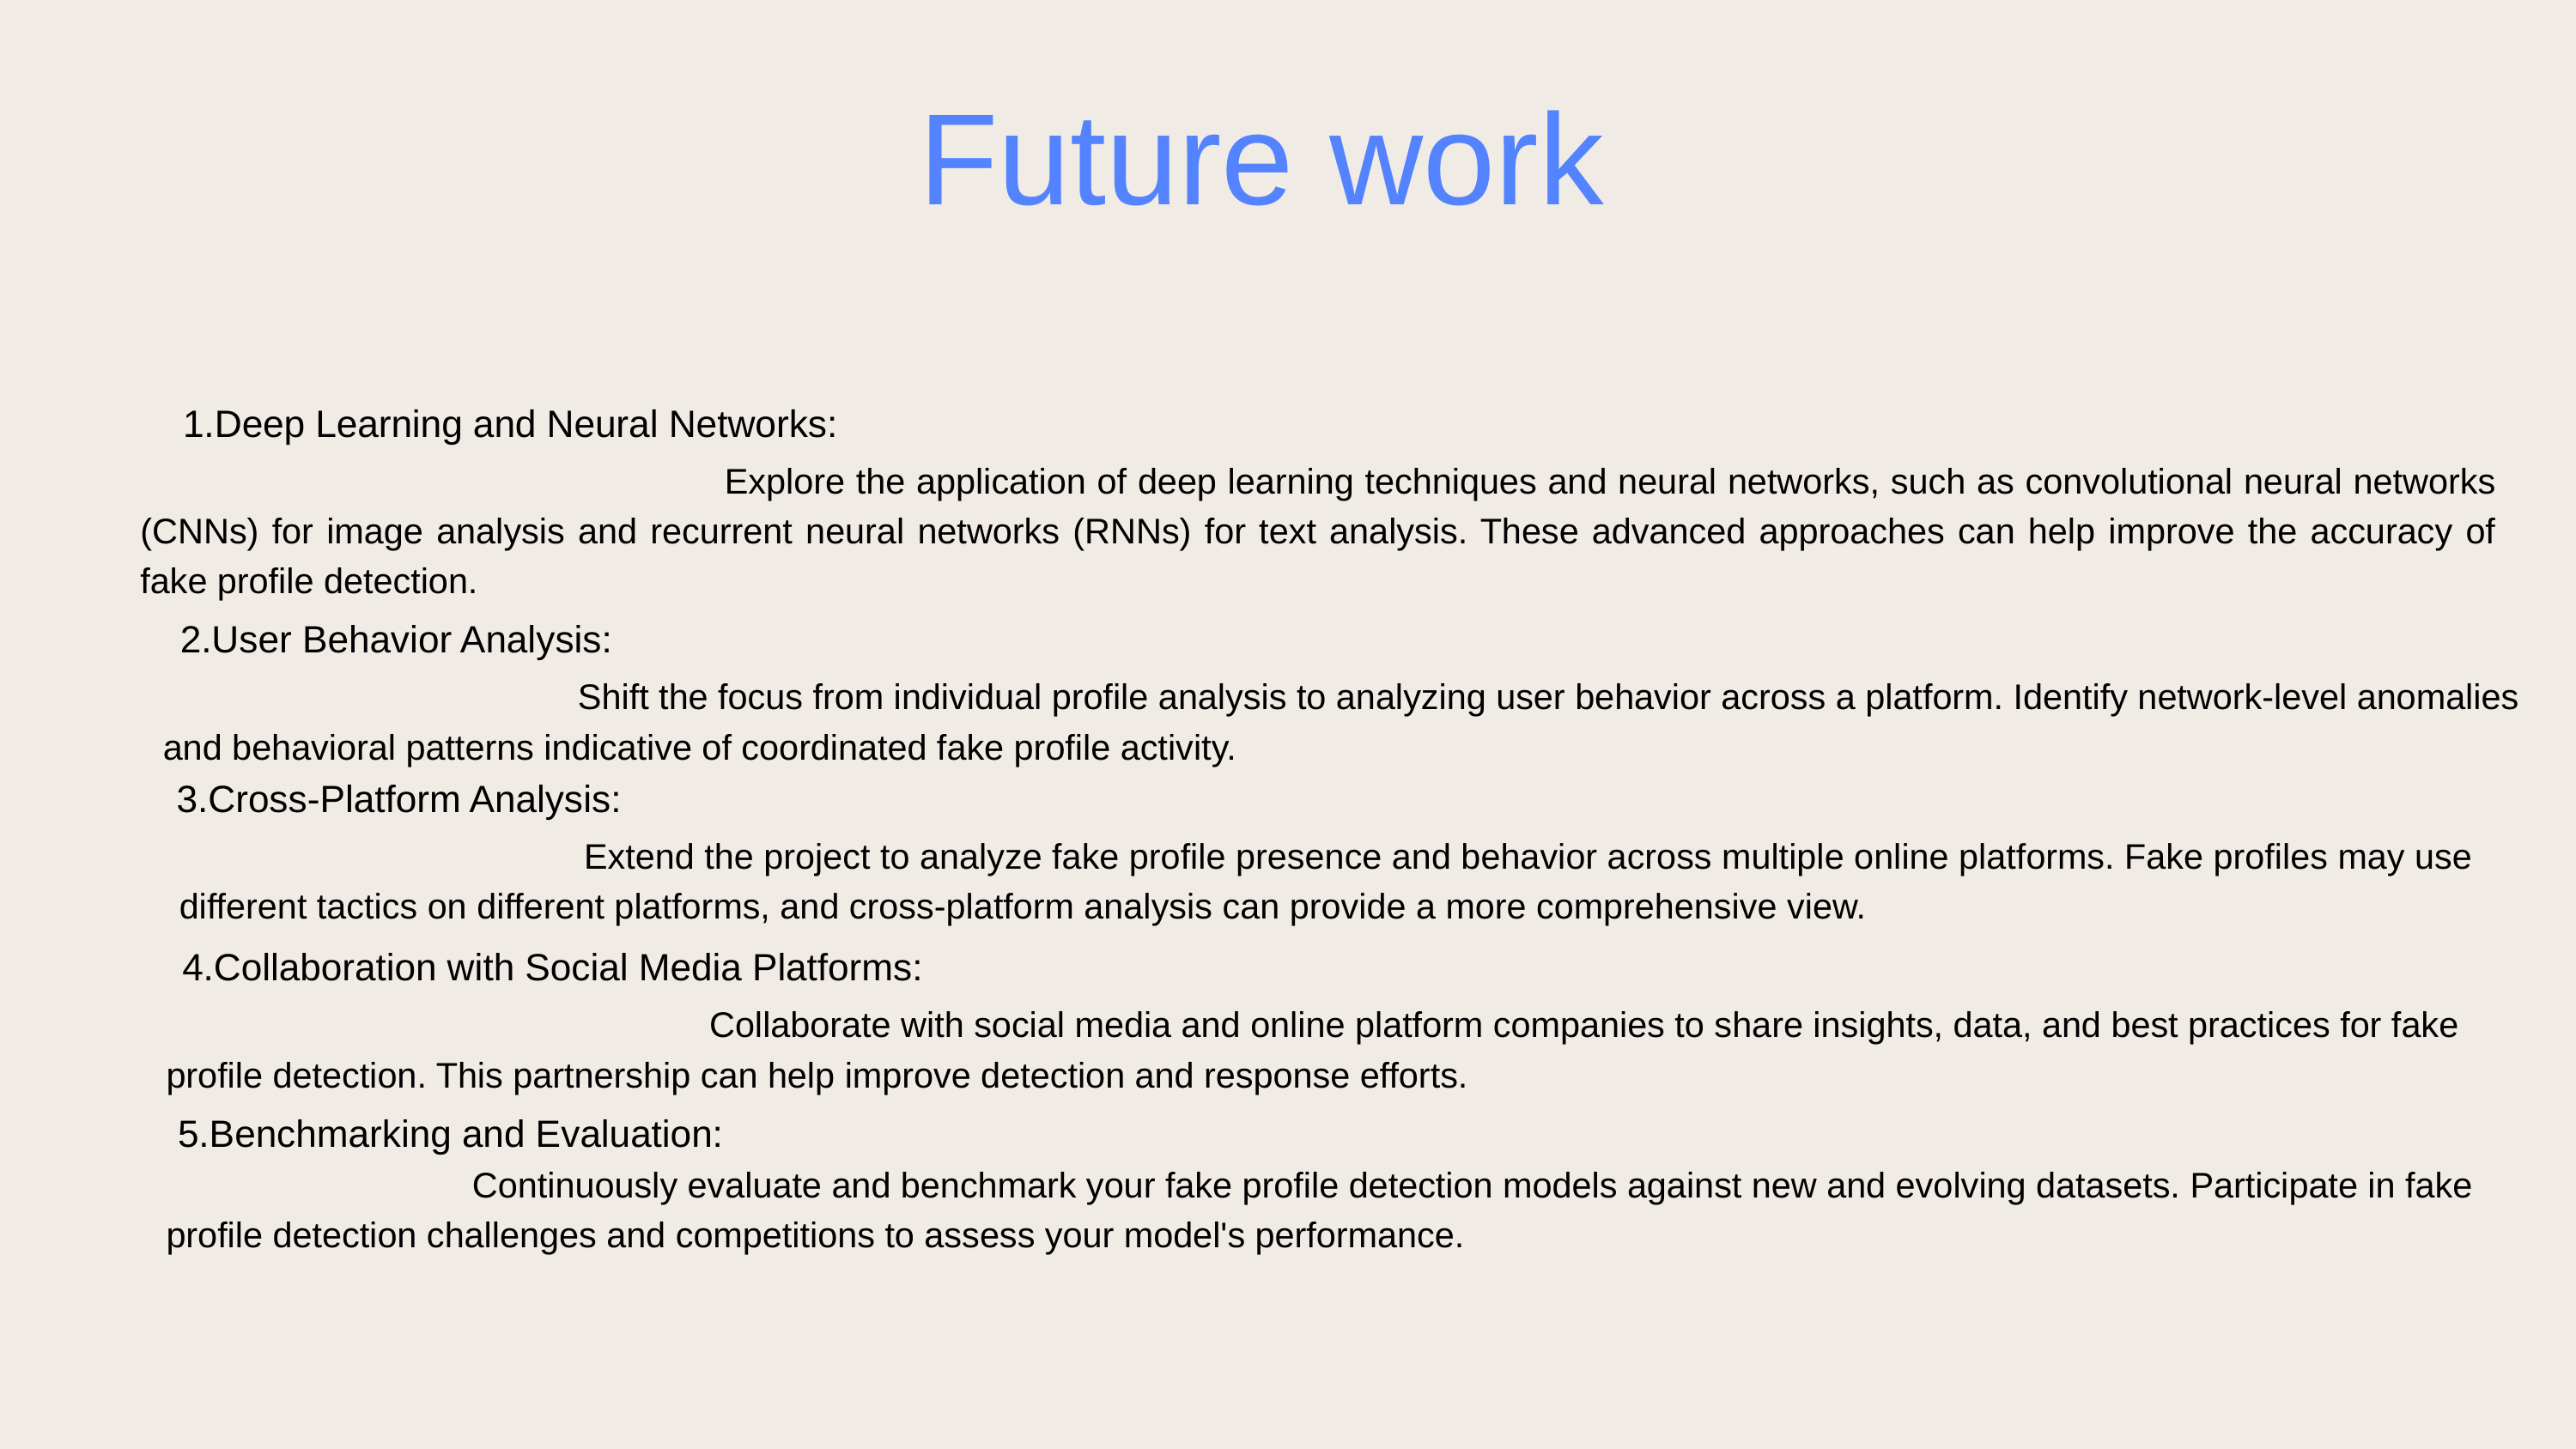

Future work
1.Deep Learning and Neural Networks:
                                                     Explore the application of deep learning techniques and neural networks, such as convolutional neural networks (CNNs) for image analysis and recurrent neural networks (RNNs) for text analysis. These advanced approaches can help improve the accuracy of fake profile detection.
2.User Behavior Analysis:
                                          Shift the focus from individual profile analysis to analyzing user behavior across a platform. Identify network-level anomalies and behavioral patterns indicative of coordinated fake profile activity.
3.Cross-Platform Analysis:
                                         Extend the project to analyze fake profile presence and behavior across multiple online platforms. Fake profiles may use different tactics on different platforms, and cross-platform analysis can provide a more comprehensive view.
4.Collaboration with Social Media Platforms:
                                                       Collaborate with social media and online platform companies to share insights, data, and best practices for fake profile detection. This partnership can help improve detection and response efforts.
5.Benchmarking and Evaluation:
                               Continuously evaluate and benchmark your fake profile detection models against new and evolving datasets. Participate in fake profile detection challenges and competitions to assess your model's performance.